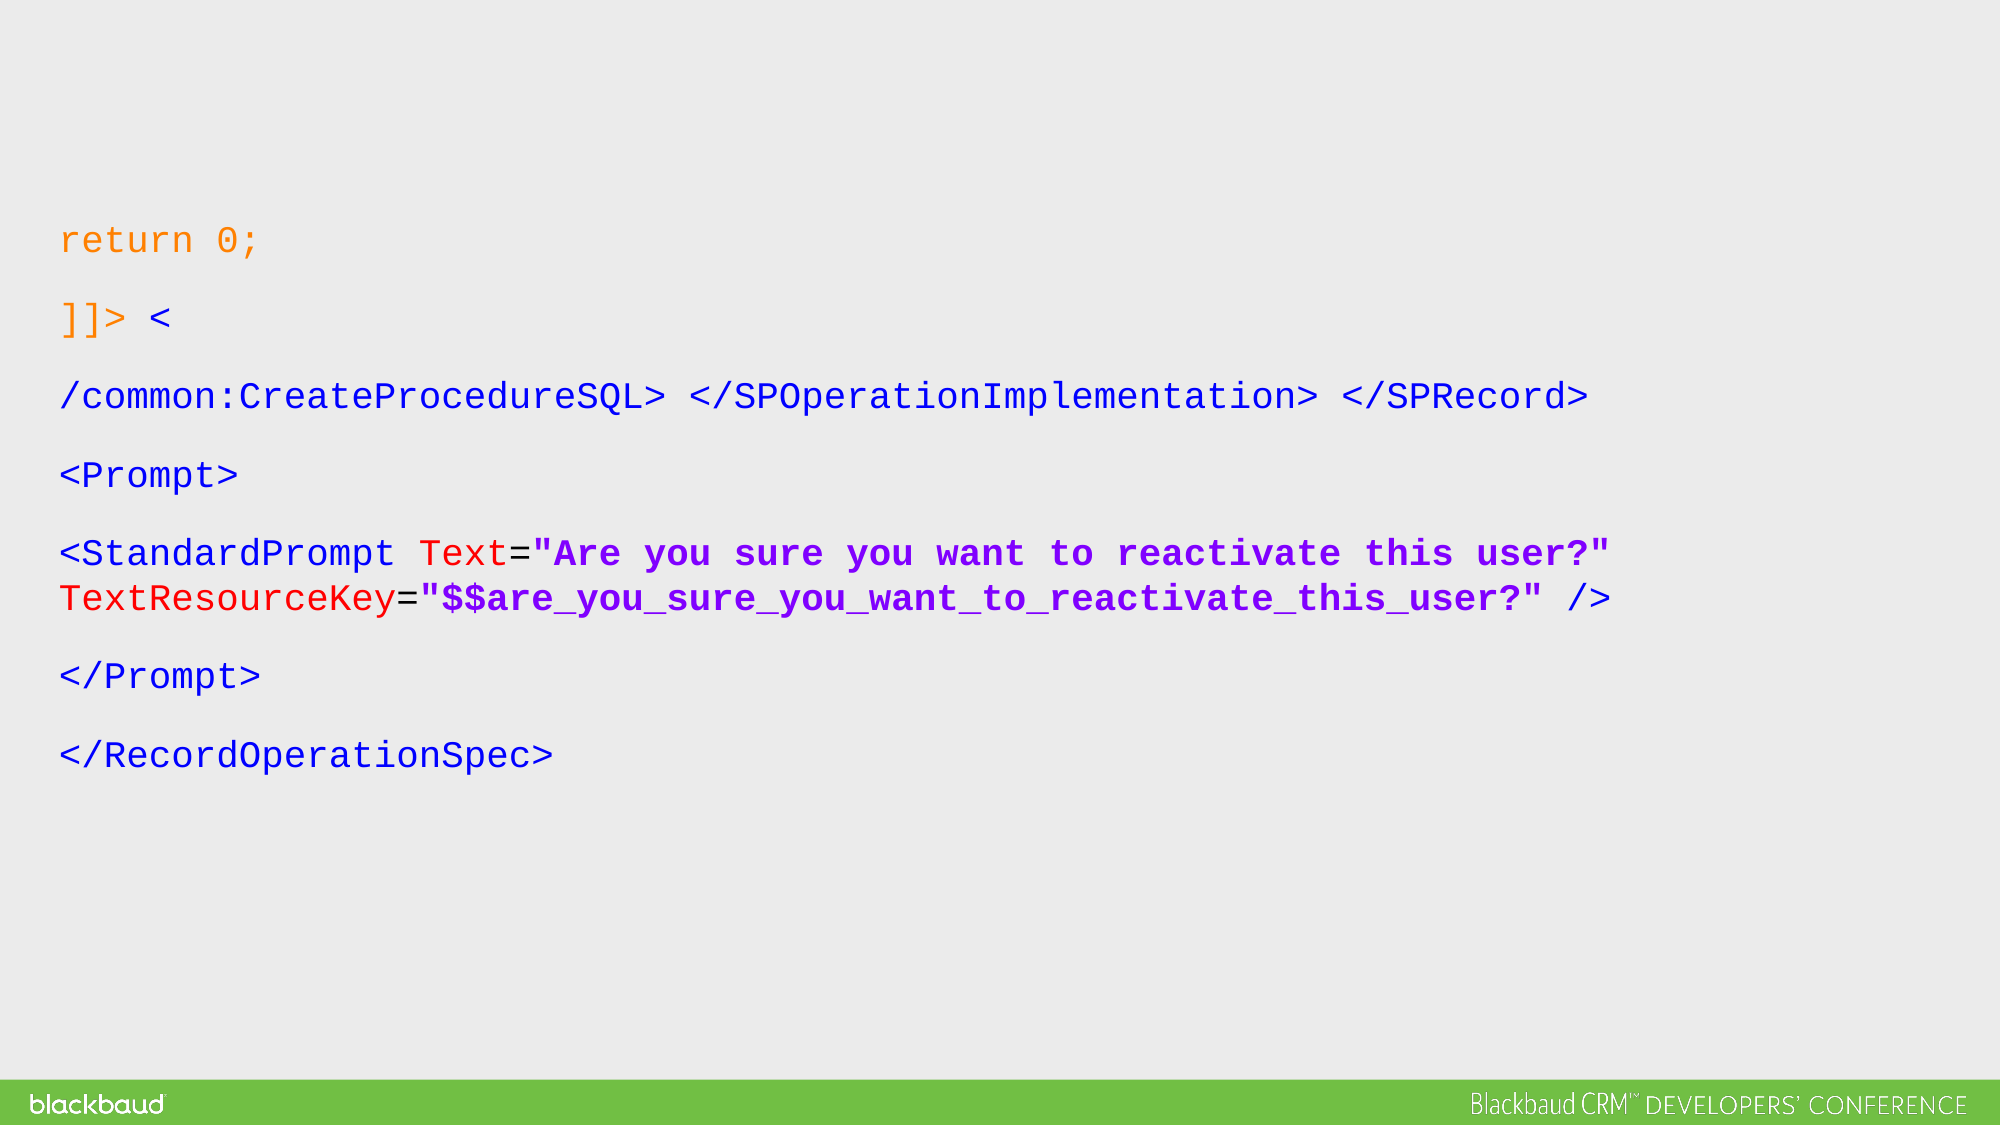

return 0;
]]> <
/common:CreateProcedureSQL> </SPOperationImplementation> </SPRecord>
<Prompt>
<StandardPrompt Text="Are you sure you want to reactivate this user?" TextResourceKey="$$are_you_sure_you_want_to_reactivate_this_user?" />
</Prompt>
</RecordOperationSpec>